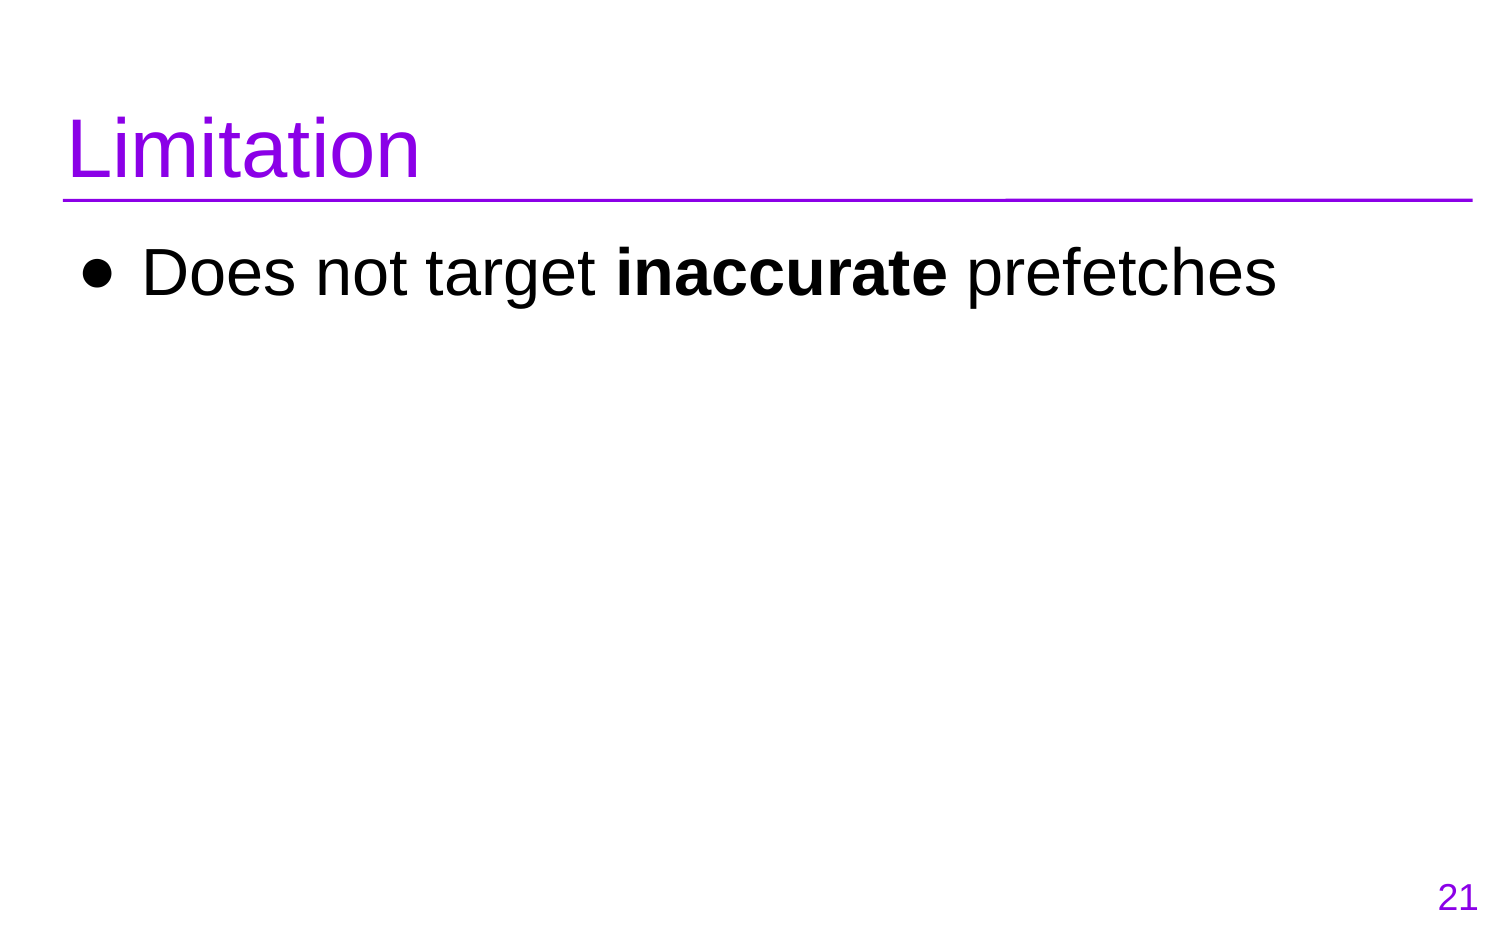

# Limitation
Does not target inaccurate prefetches
21